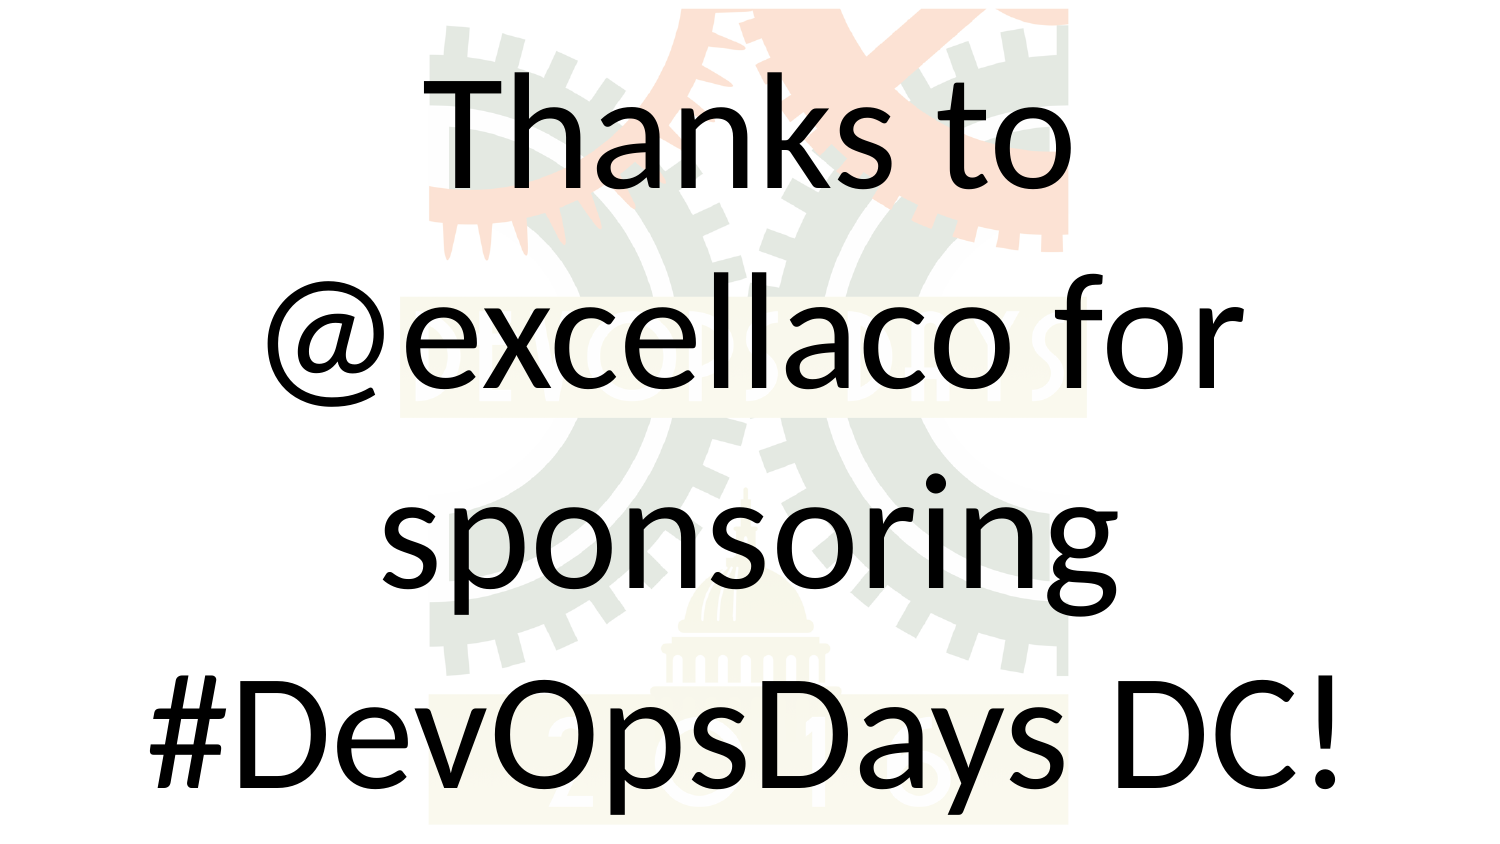

# Thanks to @excellaco for sponsoring #DevOpsDays DC!